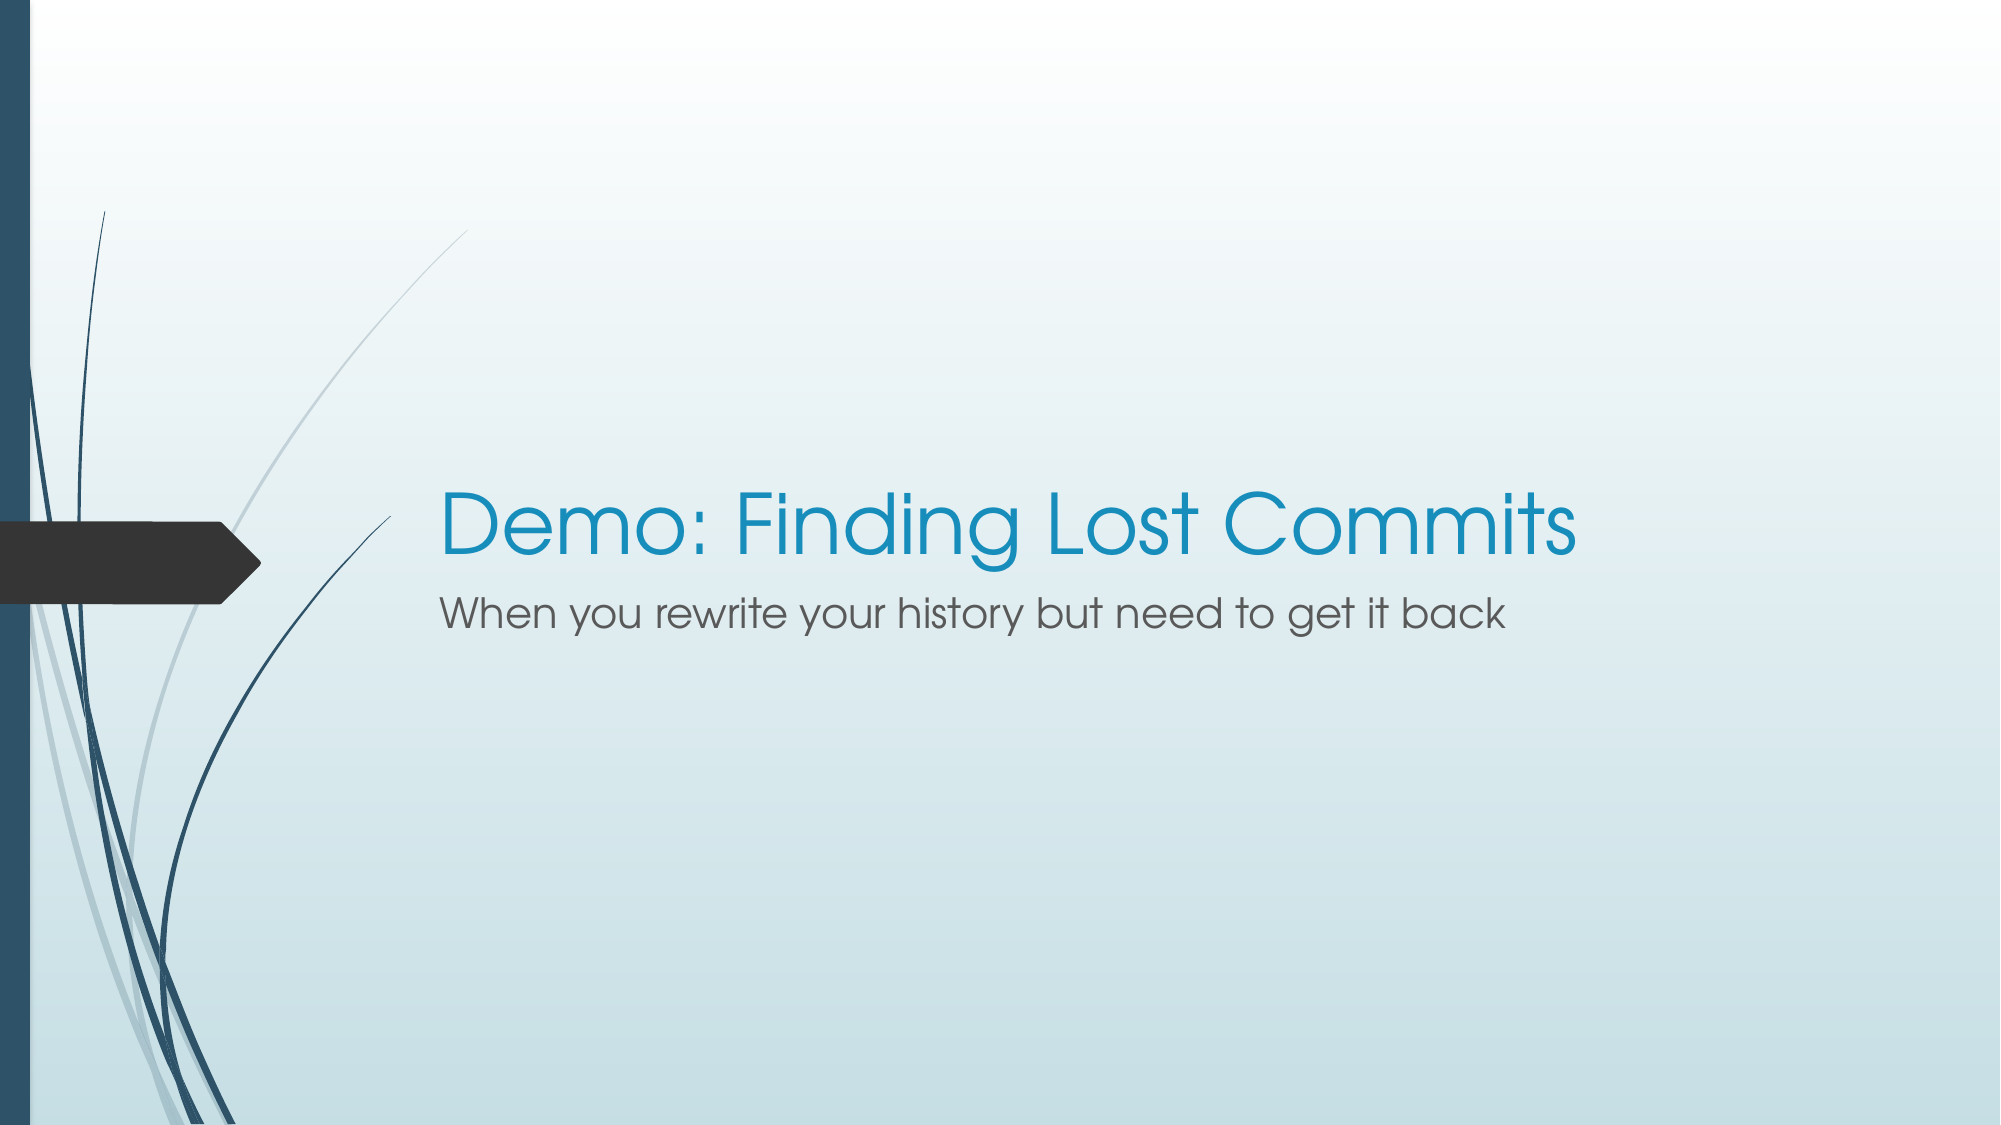

# Demo: Finding Lost Commits
When you rewrite your history but need to get it back